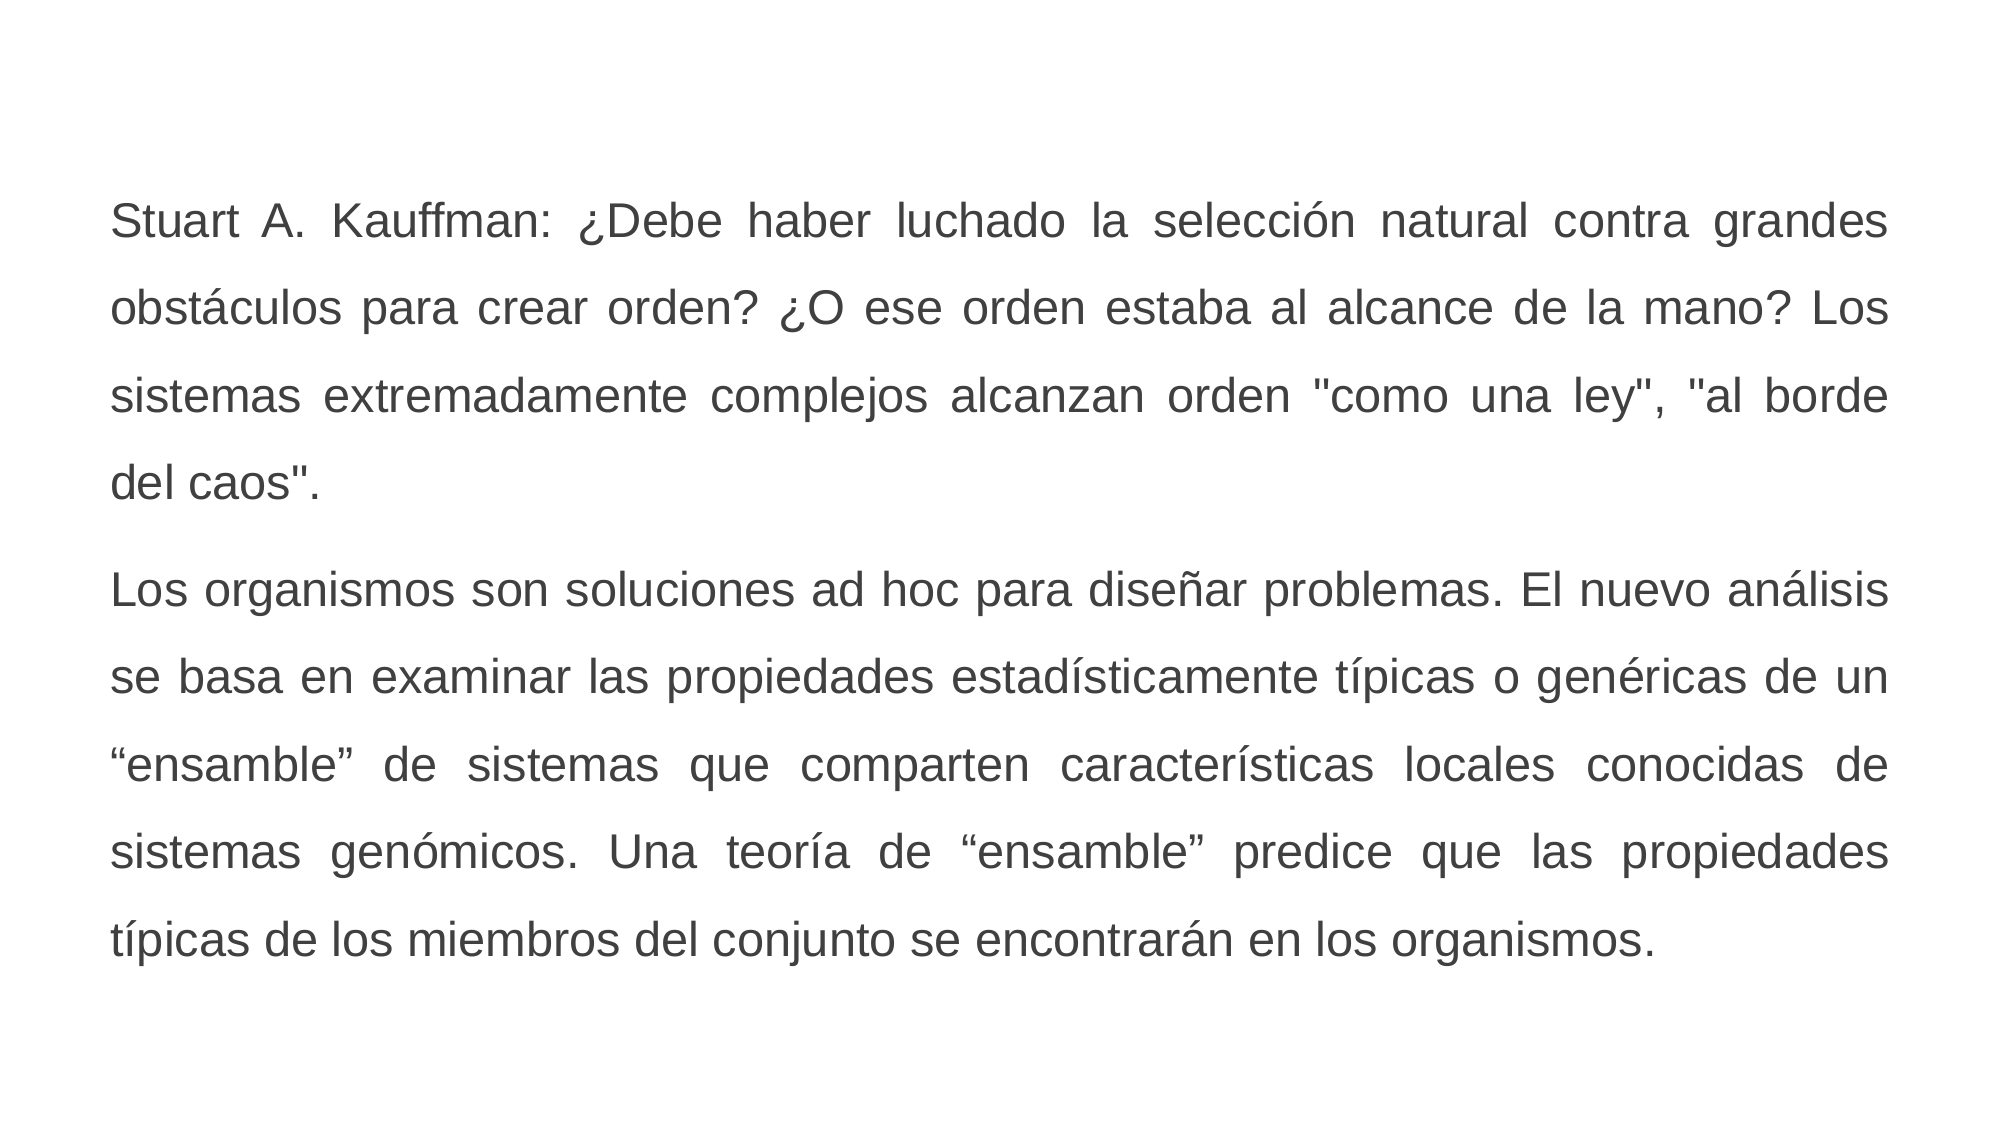

Stuart A. Kauffman: ¿Debe haber luchado la selección natural contra grandes obstáculos para crear orden? ¿O ese orden estaba al alcance de la mano? Los sistemas extremadamente complejos alcanzan orden "como una ley", "al borde del caos".
Los organismos son soluciones ad hoc para diseñar problemas. El nuevo análisis se basa en examinar las propiedades estadísticamente típicas o genéricas de un “ensamble” de sistemas que comparten características locales conocidas de sistemas genómicos. Una teoría de “ensamble” predice que las propiedades típicas de los miembros del conjunto se encontrarán en los organismos.